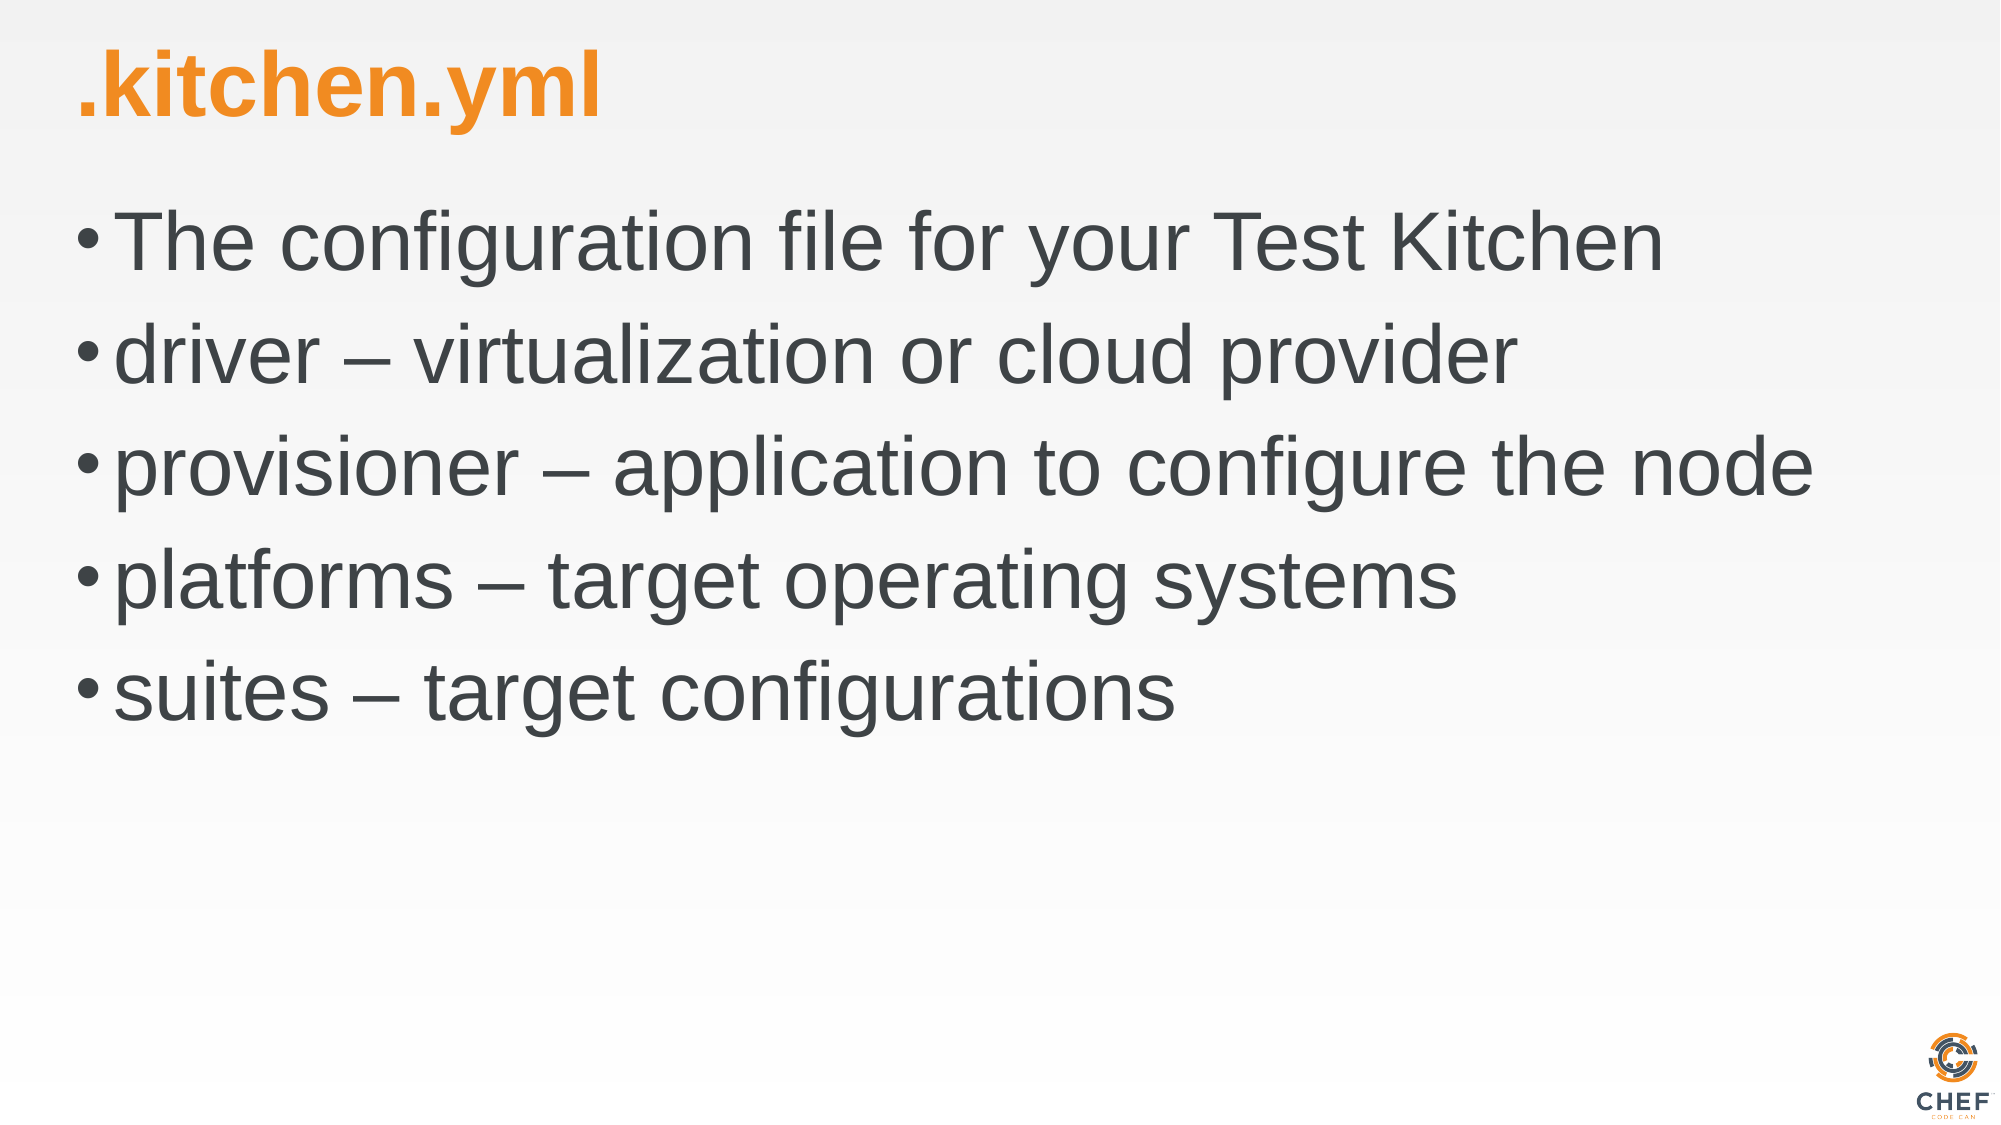

# .kitchen.yml
The configuration file for your Test Kitchen
driver – virtualization or cloud provider
provisioner – application to configure the node
platforms – target operating systems
suites – target configurations